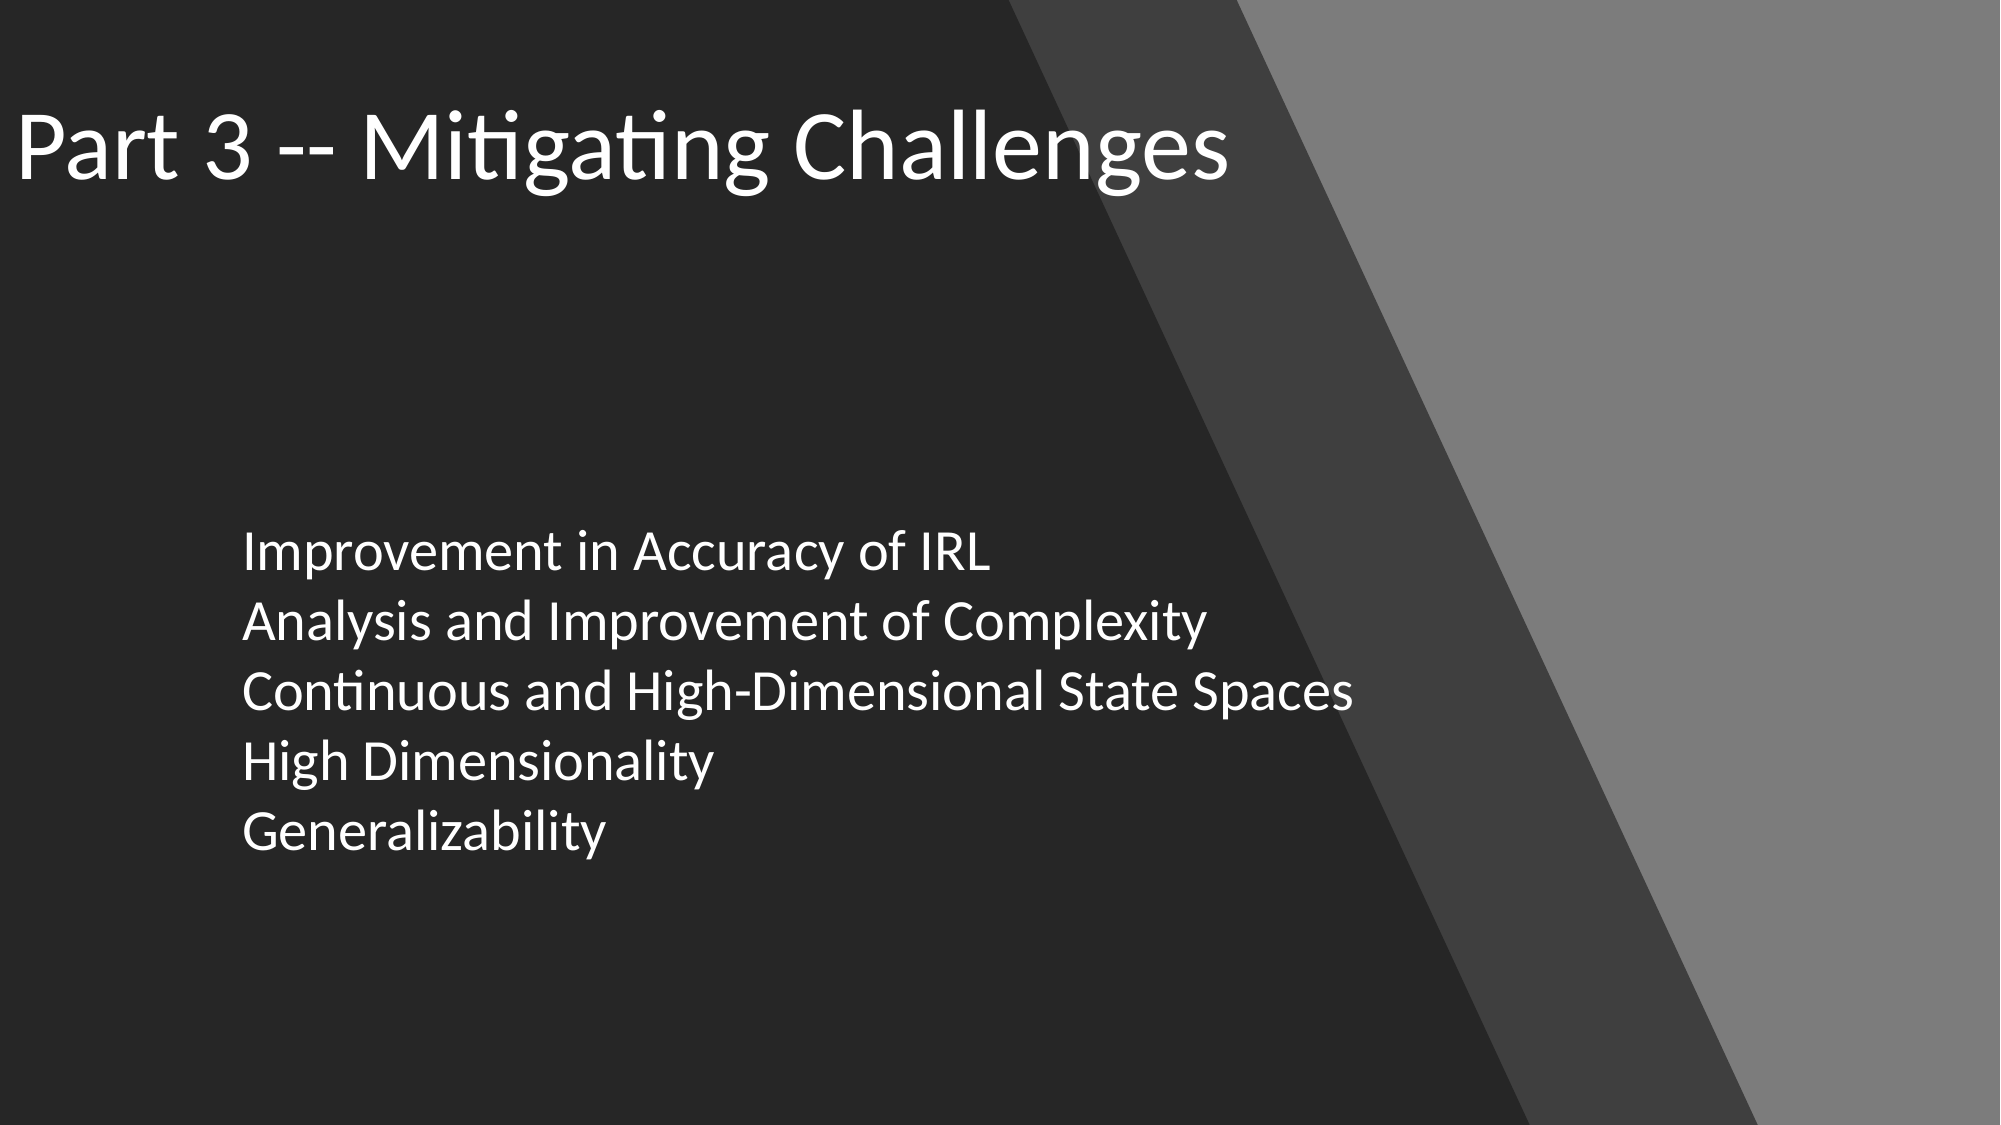

# Part 3 -- Mitigating Challenges
Improvement in Accuracy of IRL
Analysis and Improvement of Complexity
Continuous and High-Dimensional State Spaces
High Dimensionality
Generalizability